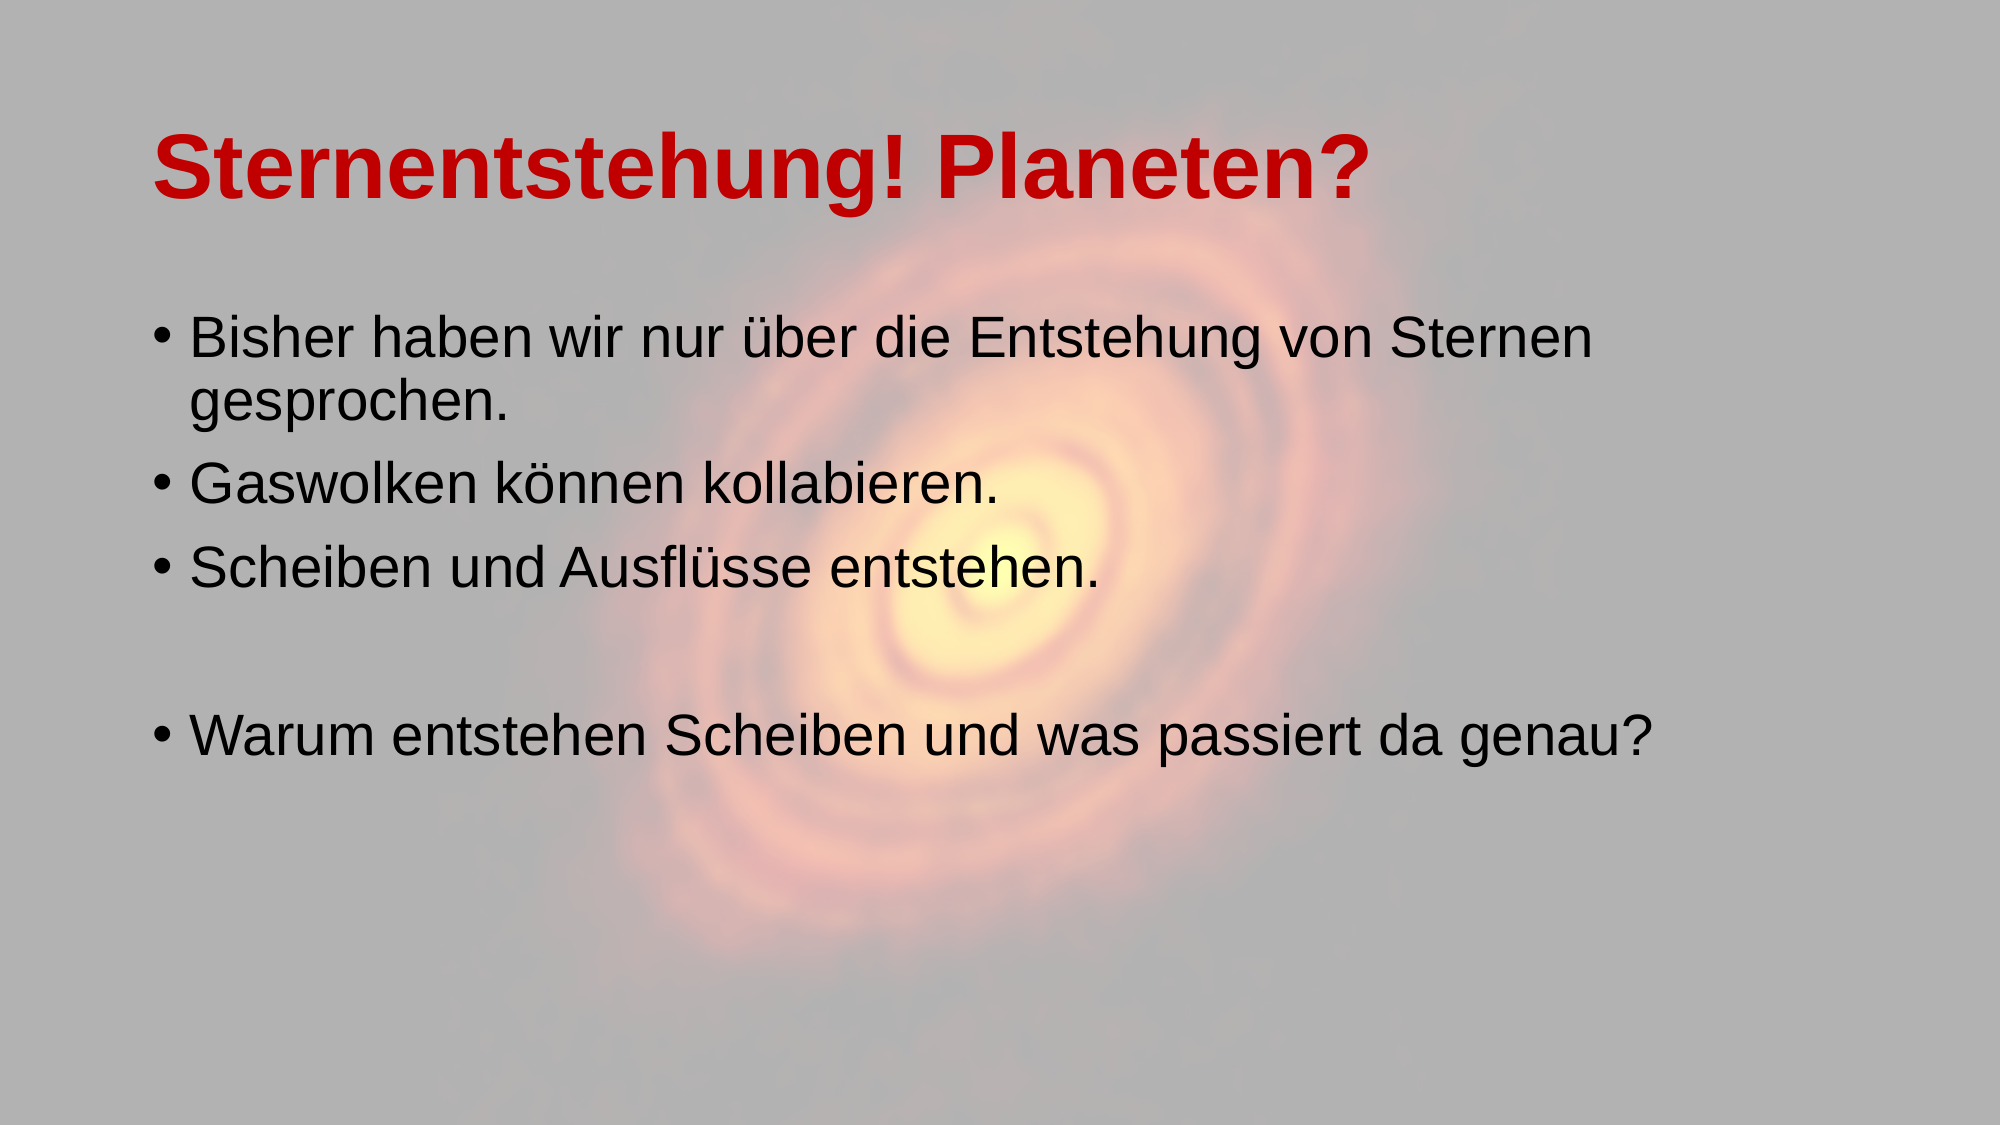

# Sternentstehung! Planeten?
Bisher haben wir nur über die Entstehung von Sternen gesprochen.
Gaswolken können kollabieren.
Scheiben und Ausflüsse entstehen.

Warum entstehen Scheiben und was passiert da genau?